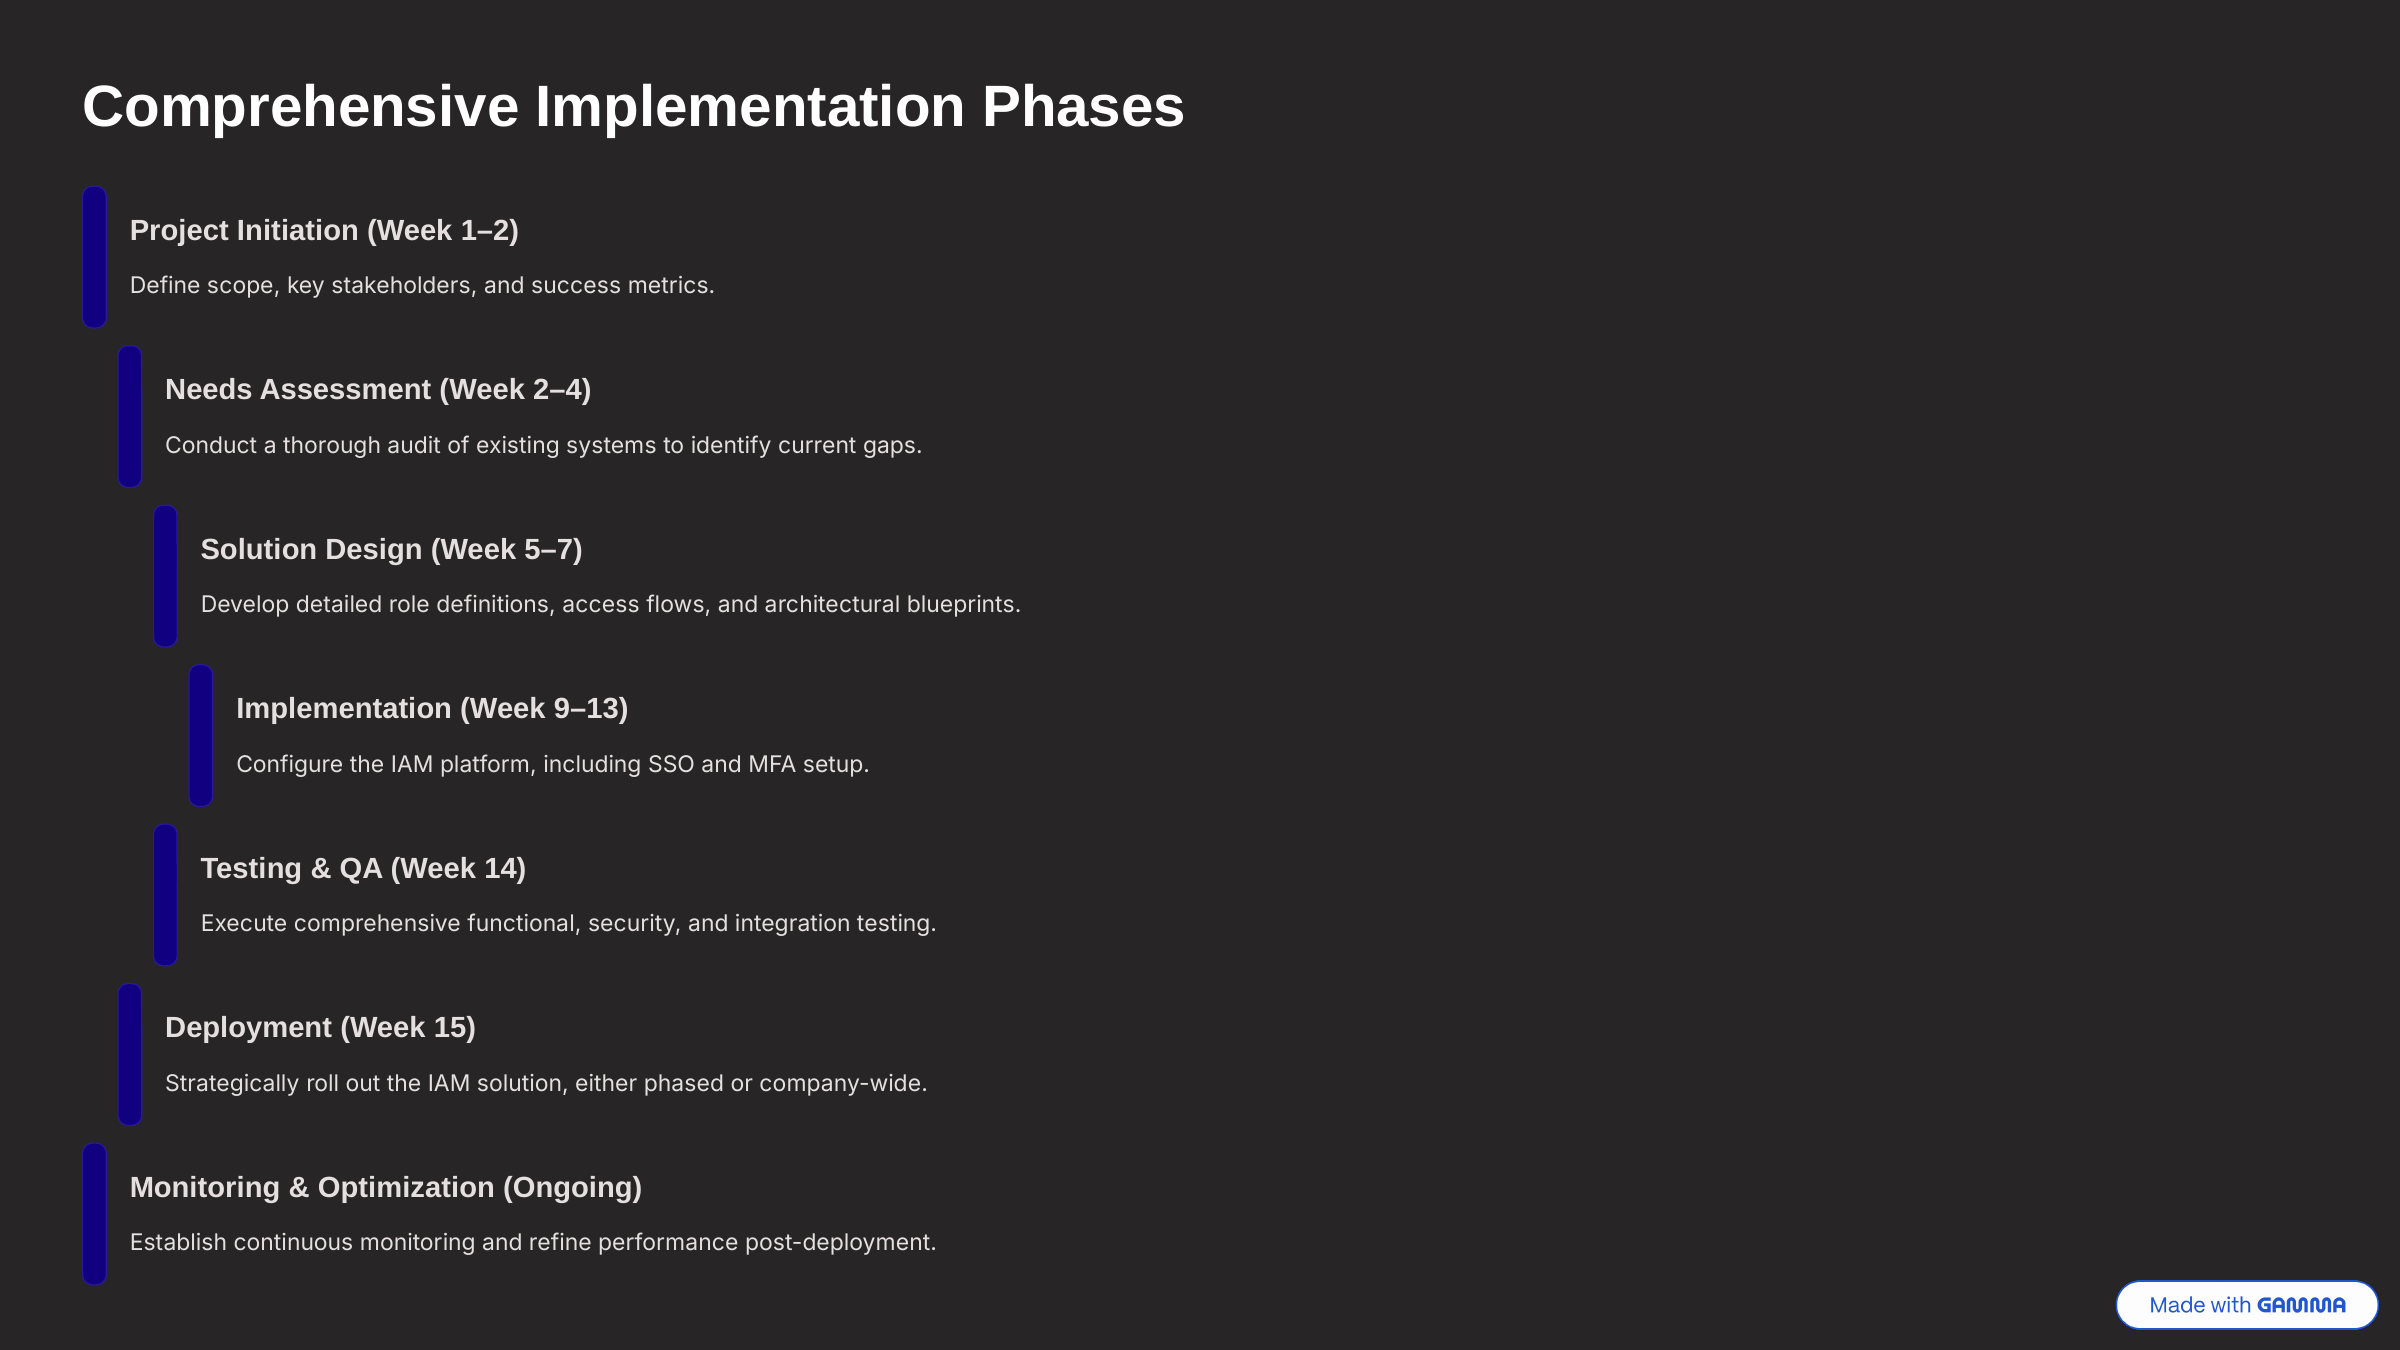

Comprehensive Implementation Phases

Project Initiation (Week 1–2)
Define scope, key stakeholders, and success metrics.

Needs Assessment (Week 2–4)
Conduct a thorough audit of existing systems to identify current gaps.

Solution Design (Week 5–7)
Develop detailed role definitions, access flows, and architectural blueprints.

Implementation (Week 9–13)
Configure the IAM platform, including SSO and MFA setup.

Testing & QA (Week 14)
Execute comprehensive functional, security, and integration testing.

Deployment (Week 15)
Strategically roll out the IAM solution, either phased or company-wide.

Monitoring & Optimization (Ongoing)
Establish continuous monitoring and refine performance post-deployment.